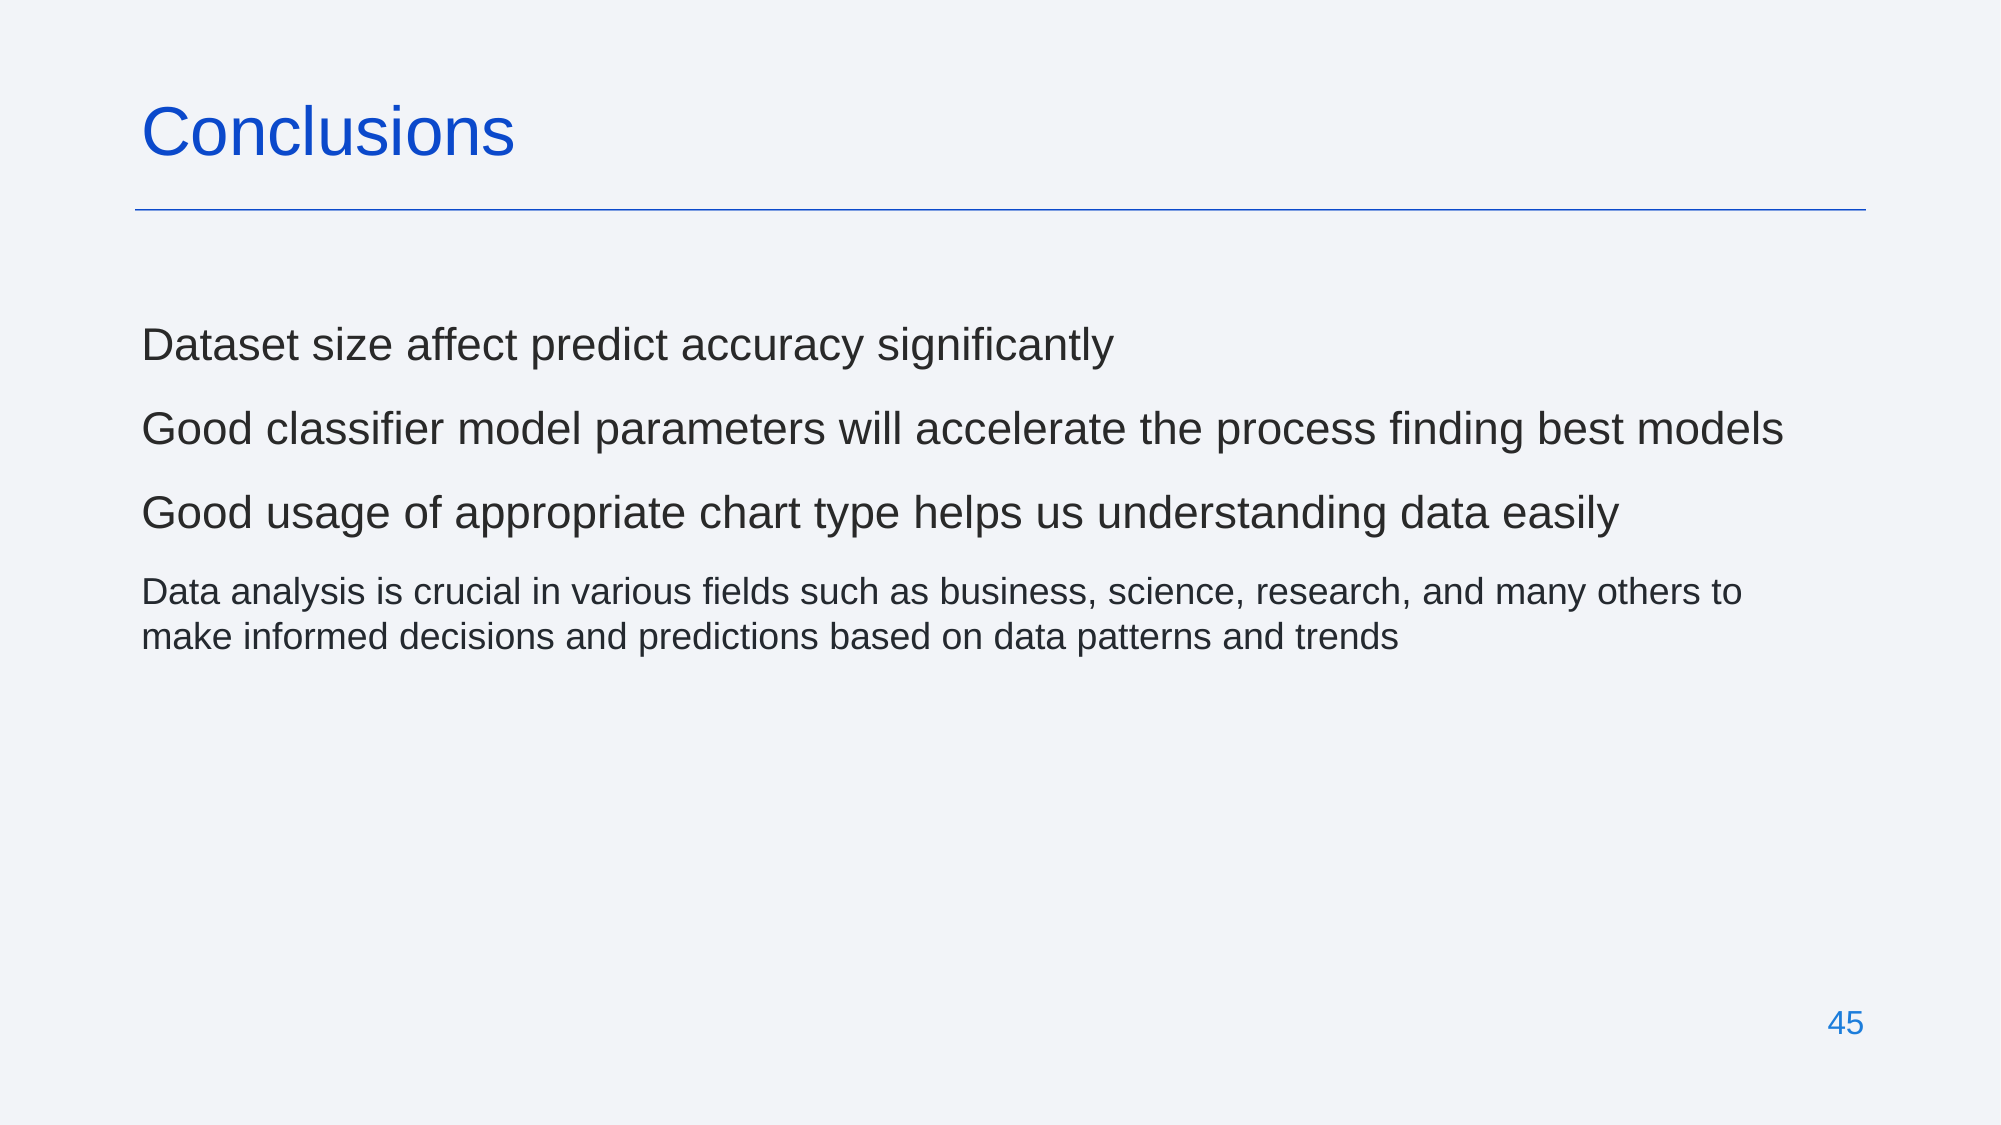

Conclusions
Dataset size affect predict accuracy significantly
Good classifier model parameters will accelerate the process finding best models
Good usage of appropriate chart type helps us understanding data easily
Data analysis is crucial in various fields such as business, science, research, and many others to make informed decisions and predictions based on data patterns and trends
45